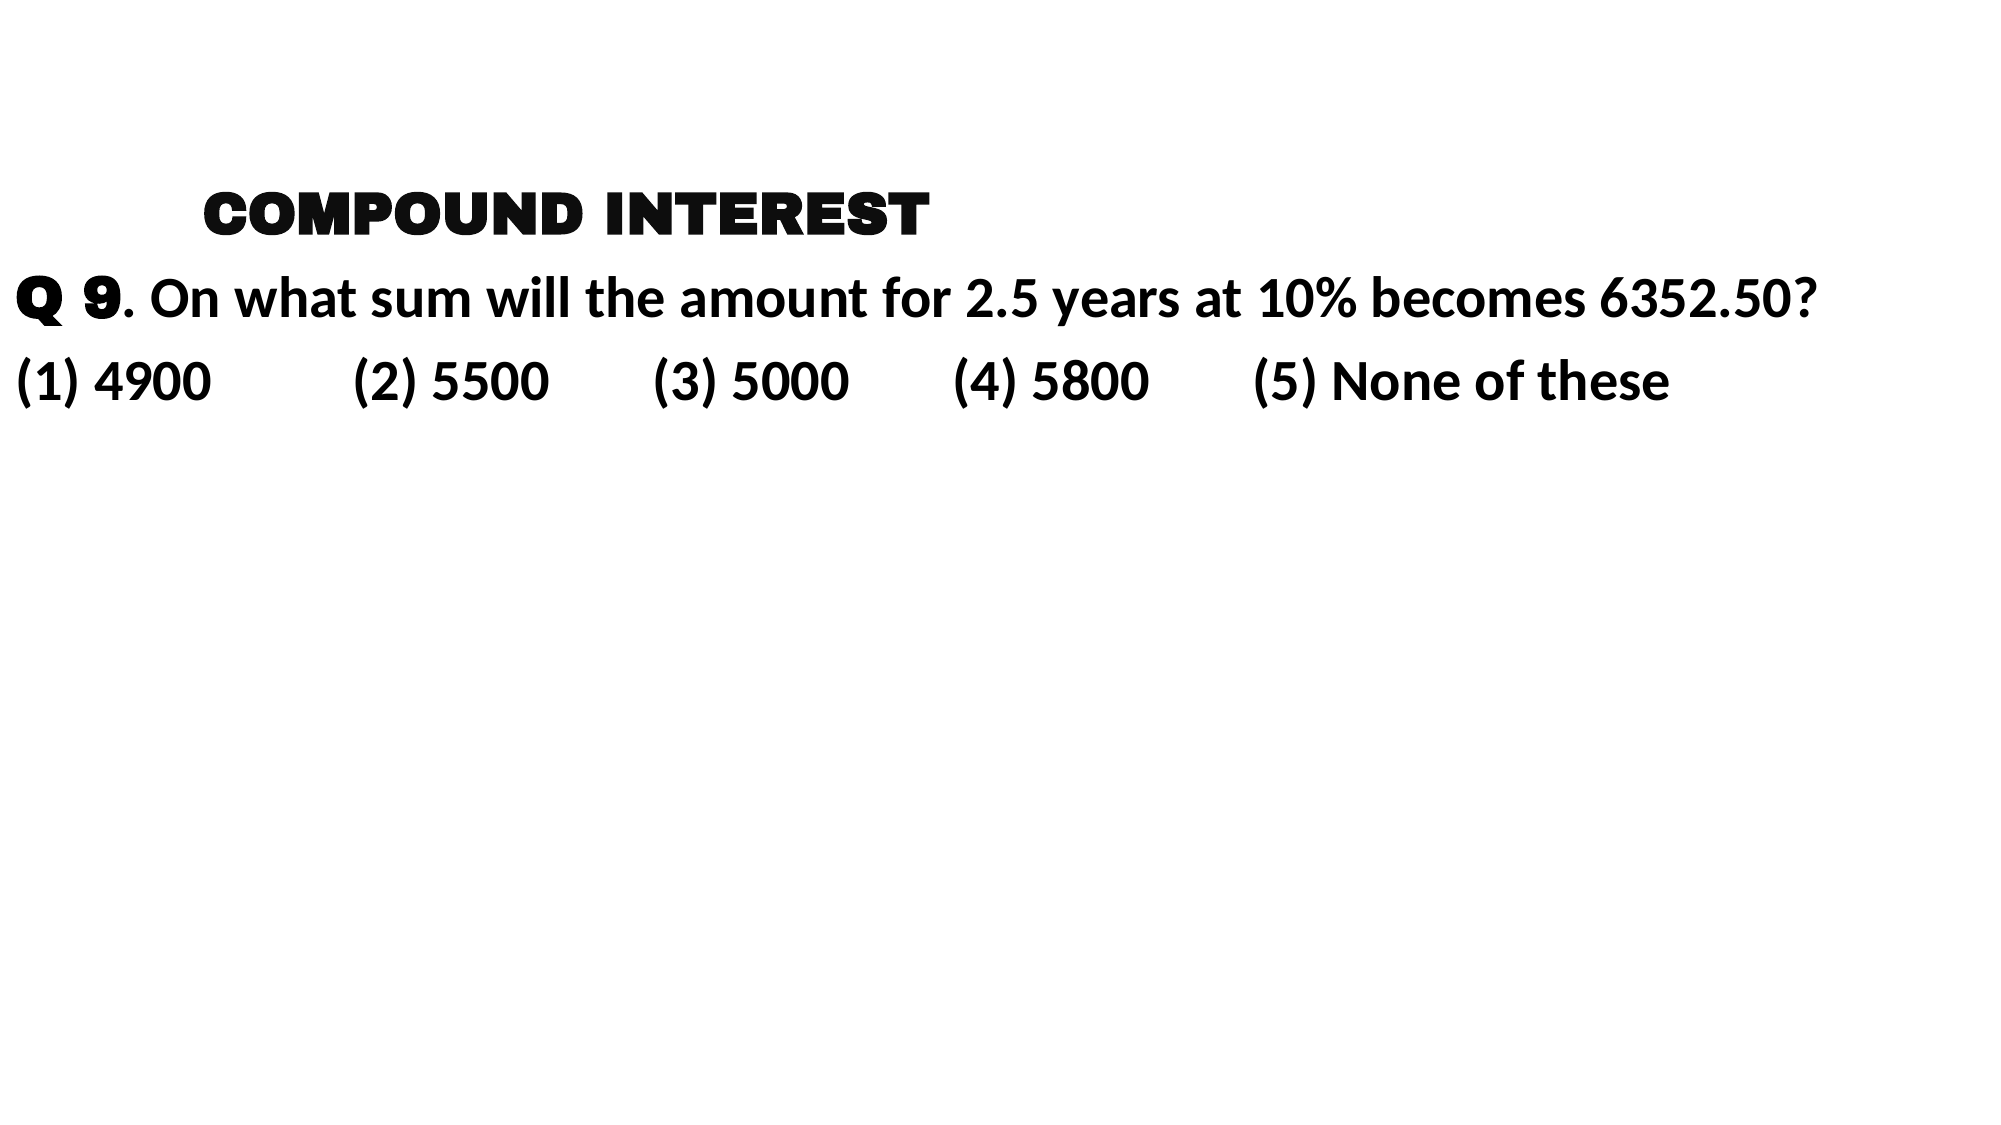

COMPOUND INTEREST
Q 9. On what sum will the amount for 2.5 years at 10% becomes 6352.50?
(1) 4900 	(2) 5500 	(3) 5000 	(4) 5800 	(5) None of these